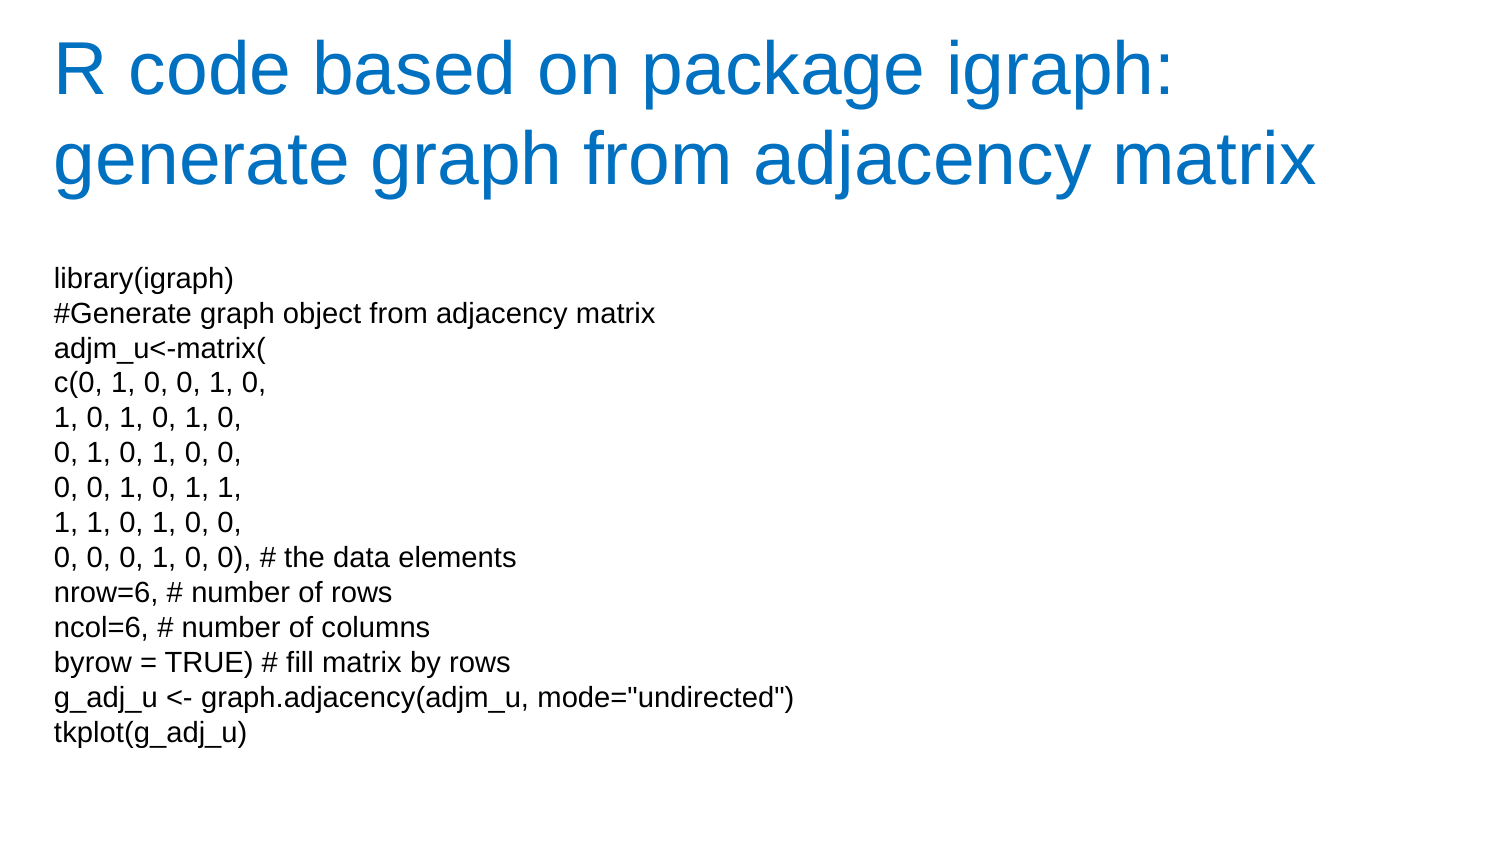

# R code based on package igraph: generate graph from adjacency matrix
library(igraph)
#Generate graph object from adjacency matrix
adjm_u<-matrix(
c(0, 1, 0, 0, 1, 0,
1, 0, 1, 0, 1, 0,
0, 1, 0, 1, 0, 0,
0, 0, 1, 0, 1, 1,
1, 1, 0, 1, 0, 0,
0, 0, 0, 1, 0, 0), # the data elements
nrow=6, # number of rows
ncol=6, # number of columns
byrow = TRUE) # fill matrix by rows
g_adj_u <- graph.adjacency(adjm_u, mode="undirected")
tkplot(g_adj_u)